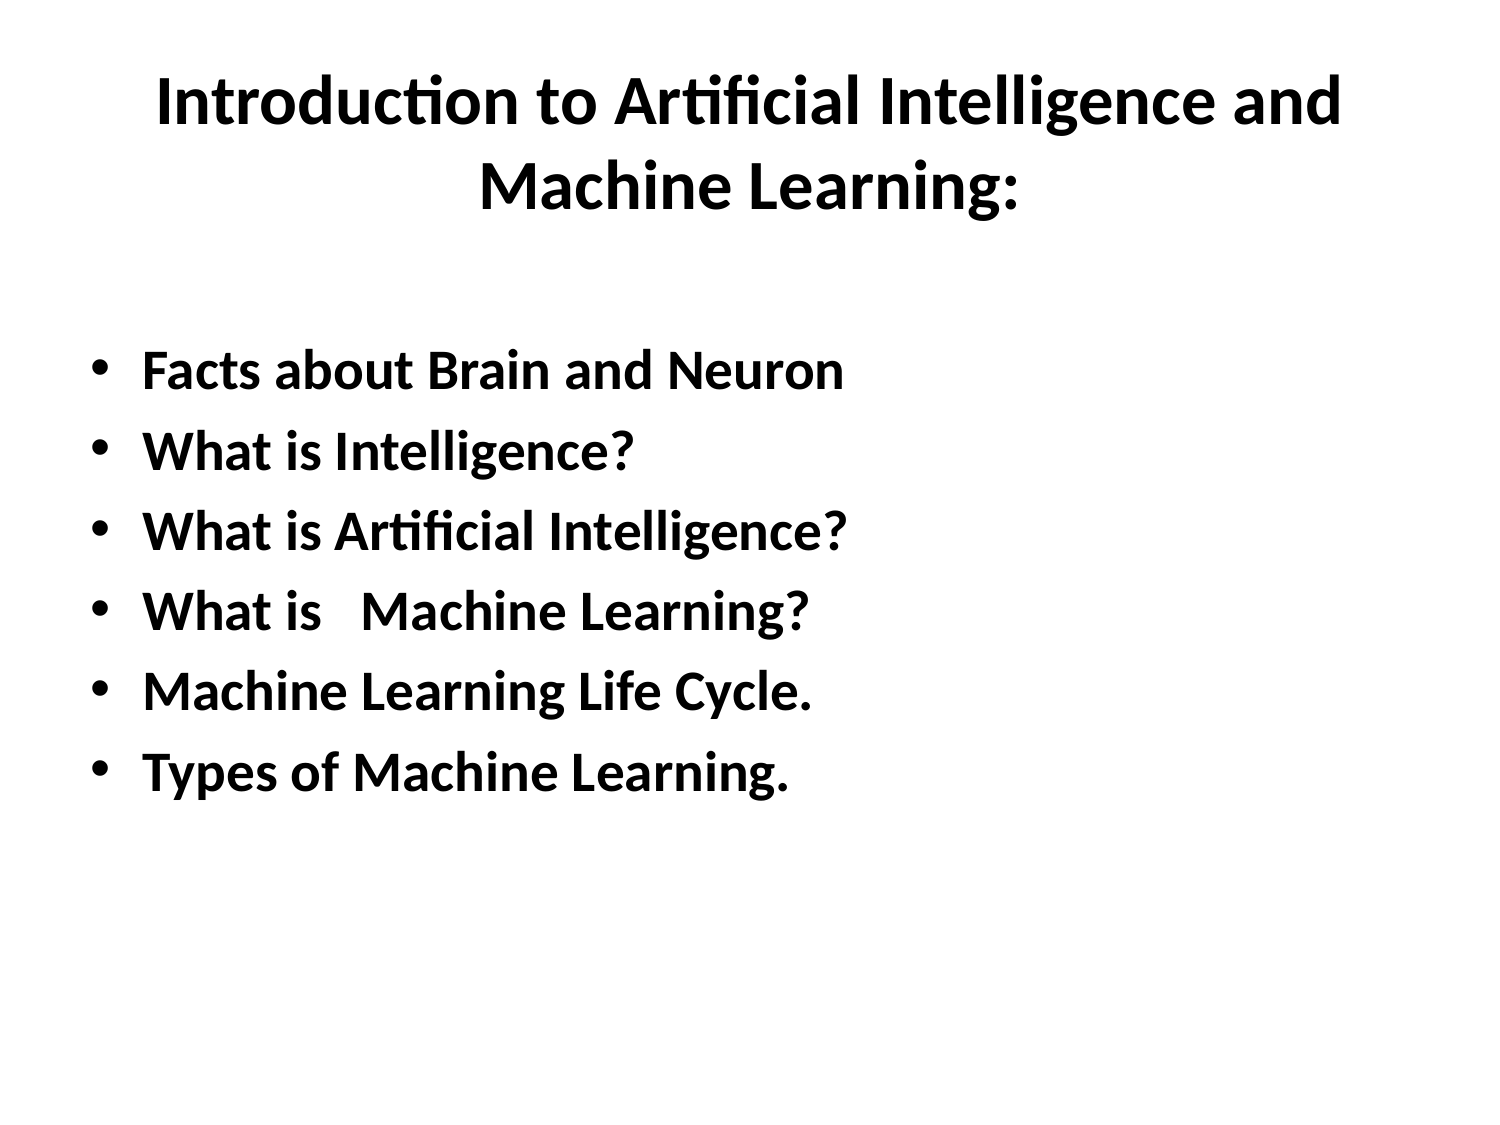

# Introduction to Artificial Intelligence and Machine Learning:
Facts about Brain and Neuron
What is Intelligence?
What is Artificial Intelligence?
What is   Machine Learning?
Machine Learning Life Cycle.
Types of Machine Learning.